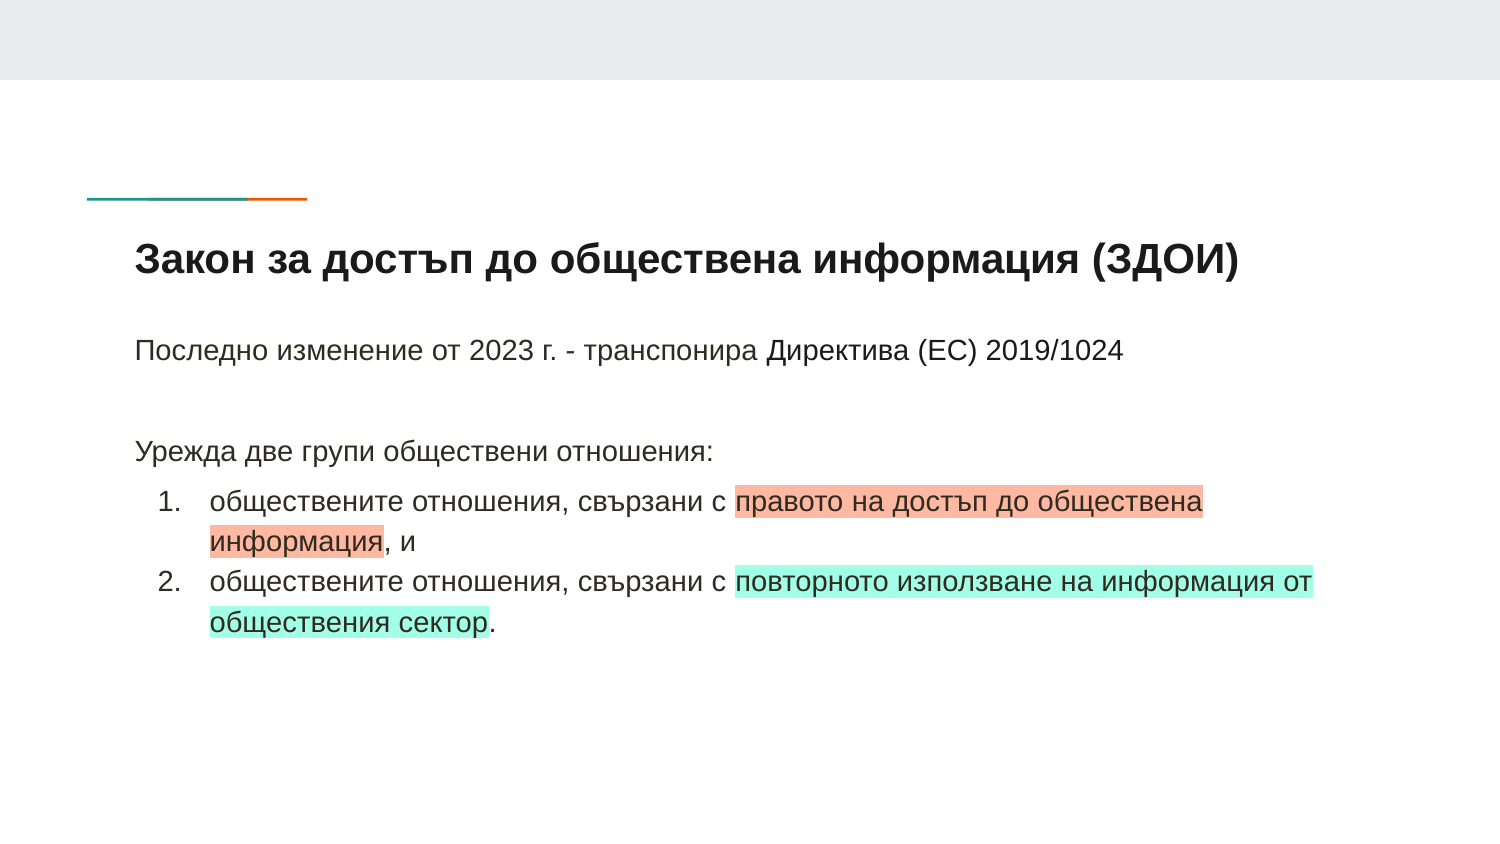

# Закон за достъп до обществена информация (ЗДОИ)
Последно изменение от 2023 г. - транспонира Директива (ЕС) 2019/1024

Урежда две групи обществени отношения:
обществените отношения, свързани с правото на достъп до обществена информация, и
обществените отношения, свързани с повторното използване на информация от обществения сектор.